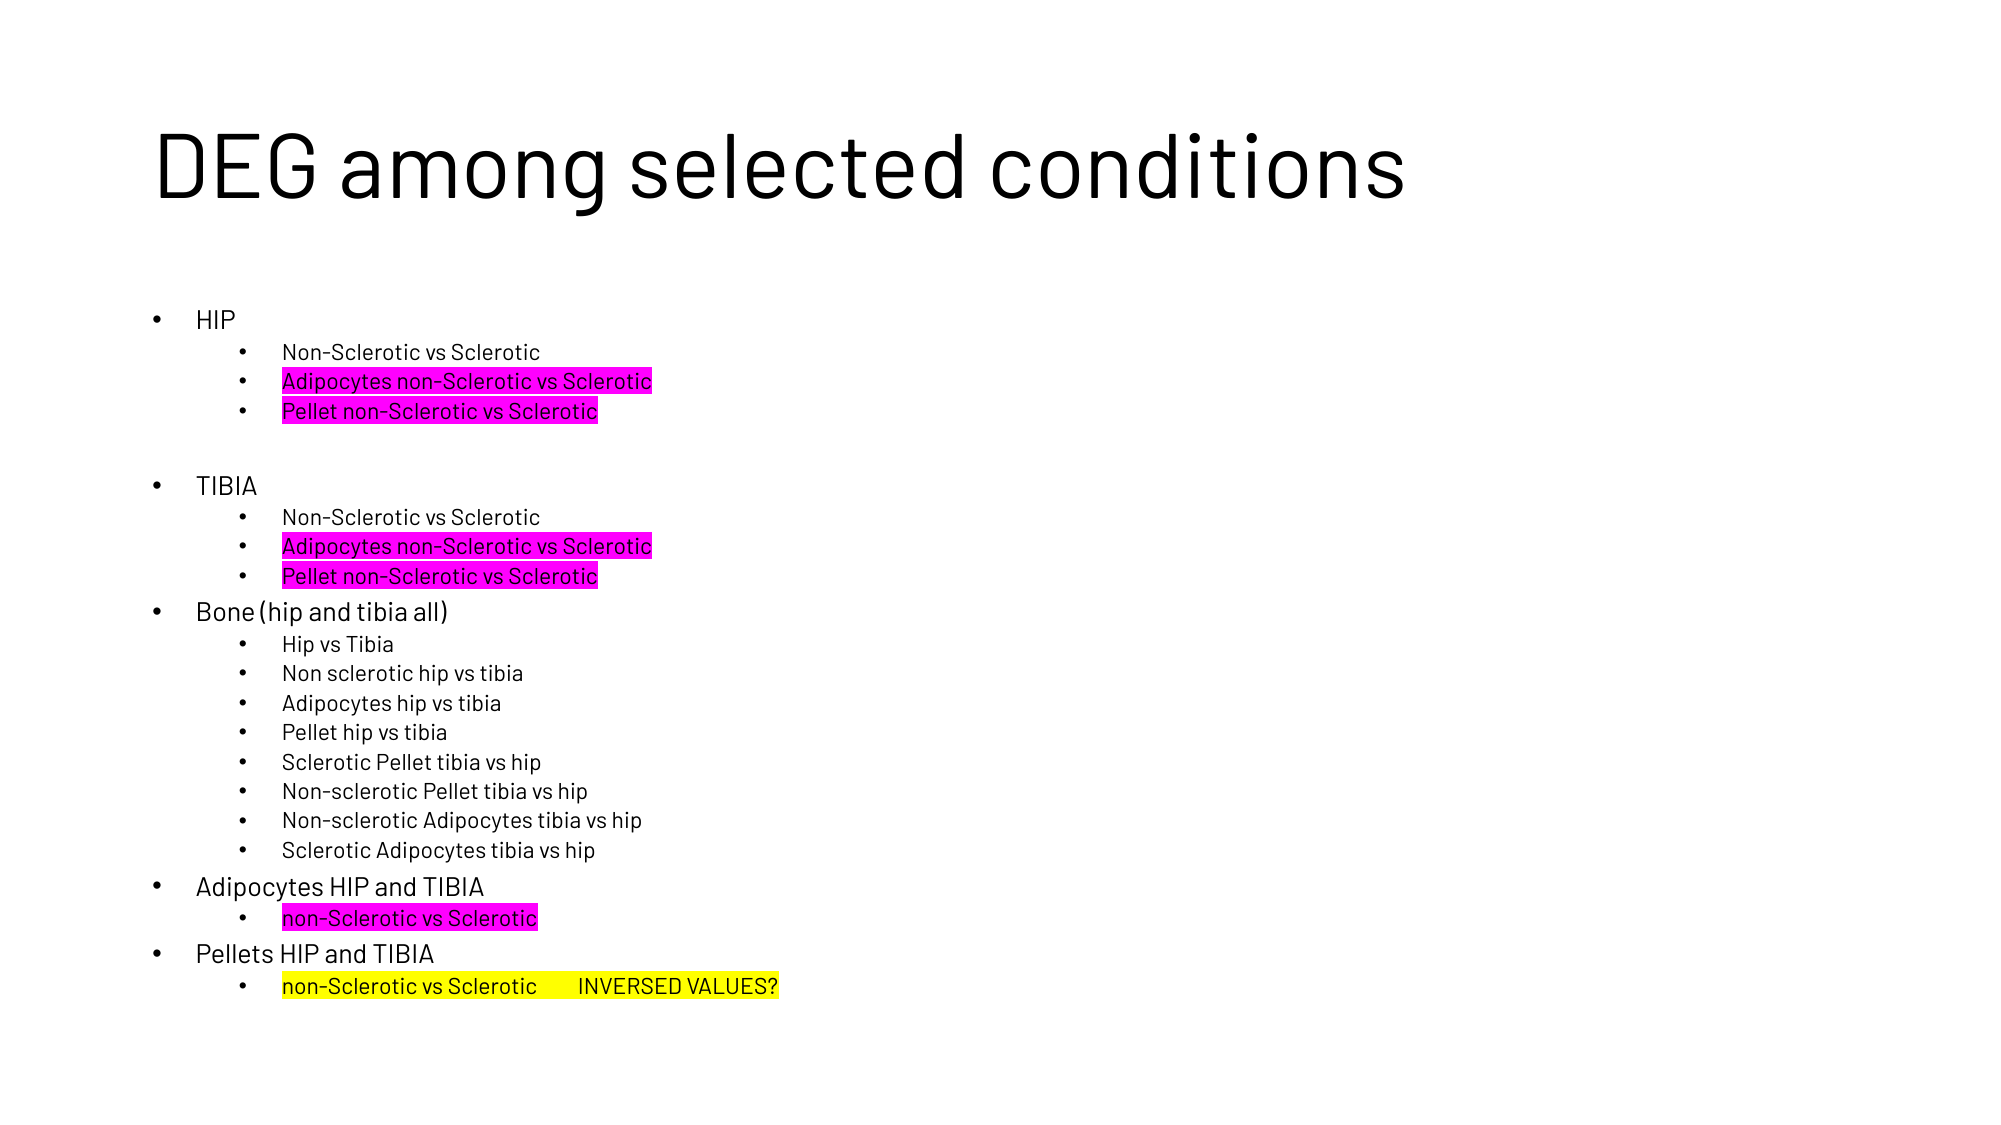

# DEG among selected conditions
HIP
Non-Sclerotic vs Sclerotic
Adipocytes non-Sclerotic vs Sclerotic
Pellet non-Sclerotic vs Sclerotic

TIBIA
Non-Sclerotic vs Sclerotic
Adipocytes non-Sclerotic vs Sclerotic
Pellet non-Sclerotic vs Sclerotic
Bone (hip and tibia all)
Hip vs Tibia
Non sclerotic hip vs tibia
Adipocytes hip vs tibia
Pellet hip vs tibia
Sclerotic Pellet tibia vs hip
Non-sclerotic Pellet tibia vs hip
Non-sclerotic Adipocytes tibia vs hip
Sclerotic Adipocytes tibia vs hip
Adipocytes HIP and TIBIA
non-Sclerotic vs Sclerotic
Pellets HIP and TIBIA
non-Sclerotic vs Sclerotic         INVERSED VALUES?